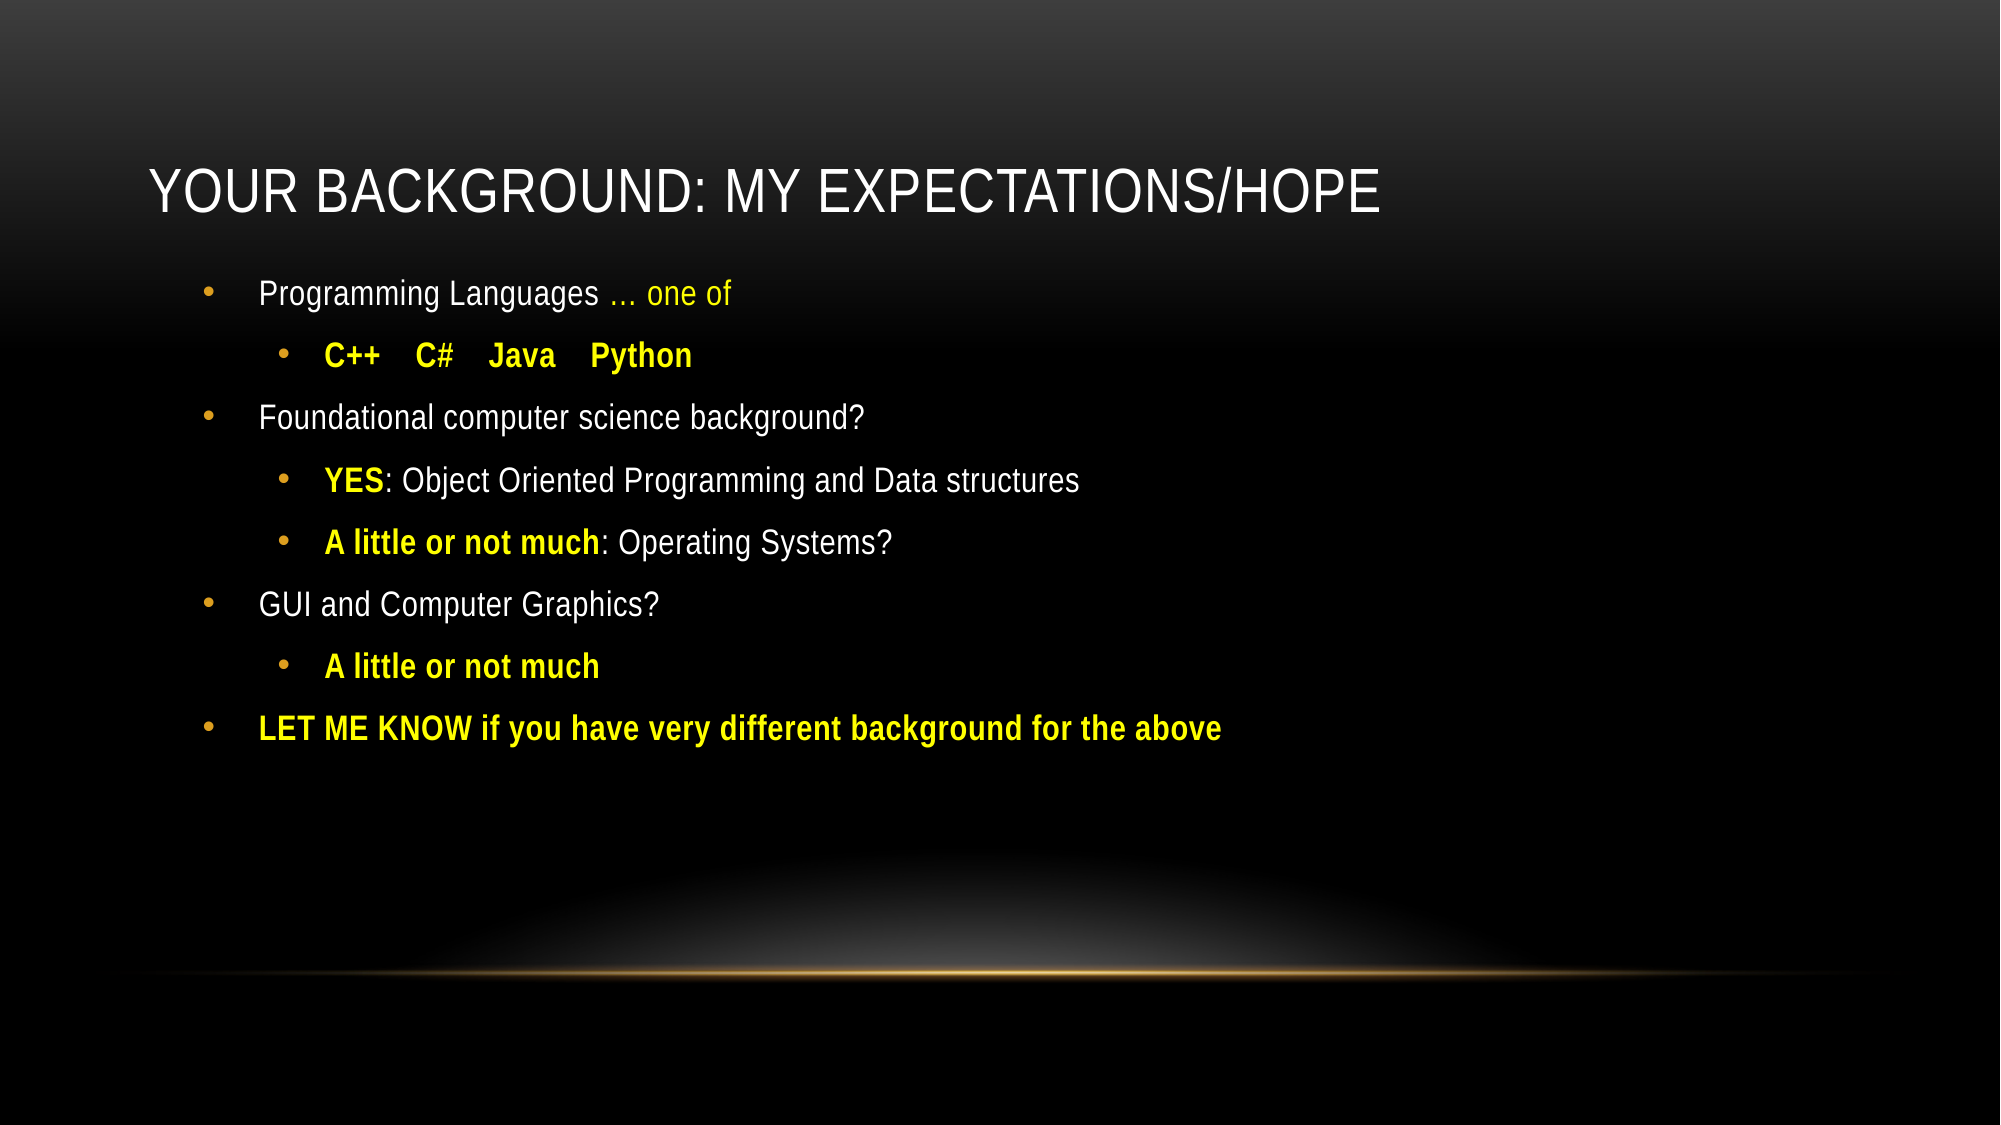

# your background: my expectations/Hope
Programming Languages … one of
C++    C#    Java    Python
Foundational computer science background?
YES: Object Oriented Programming and Data structures
A little or not much: Operating Systems?
GUI and Computer Graphics?
A little or not much
LET ME KNOW if you have very different background for the above